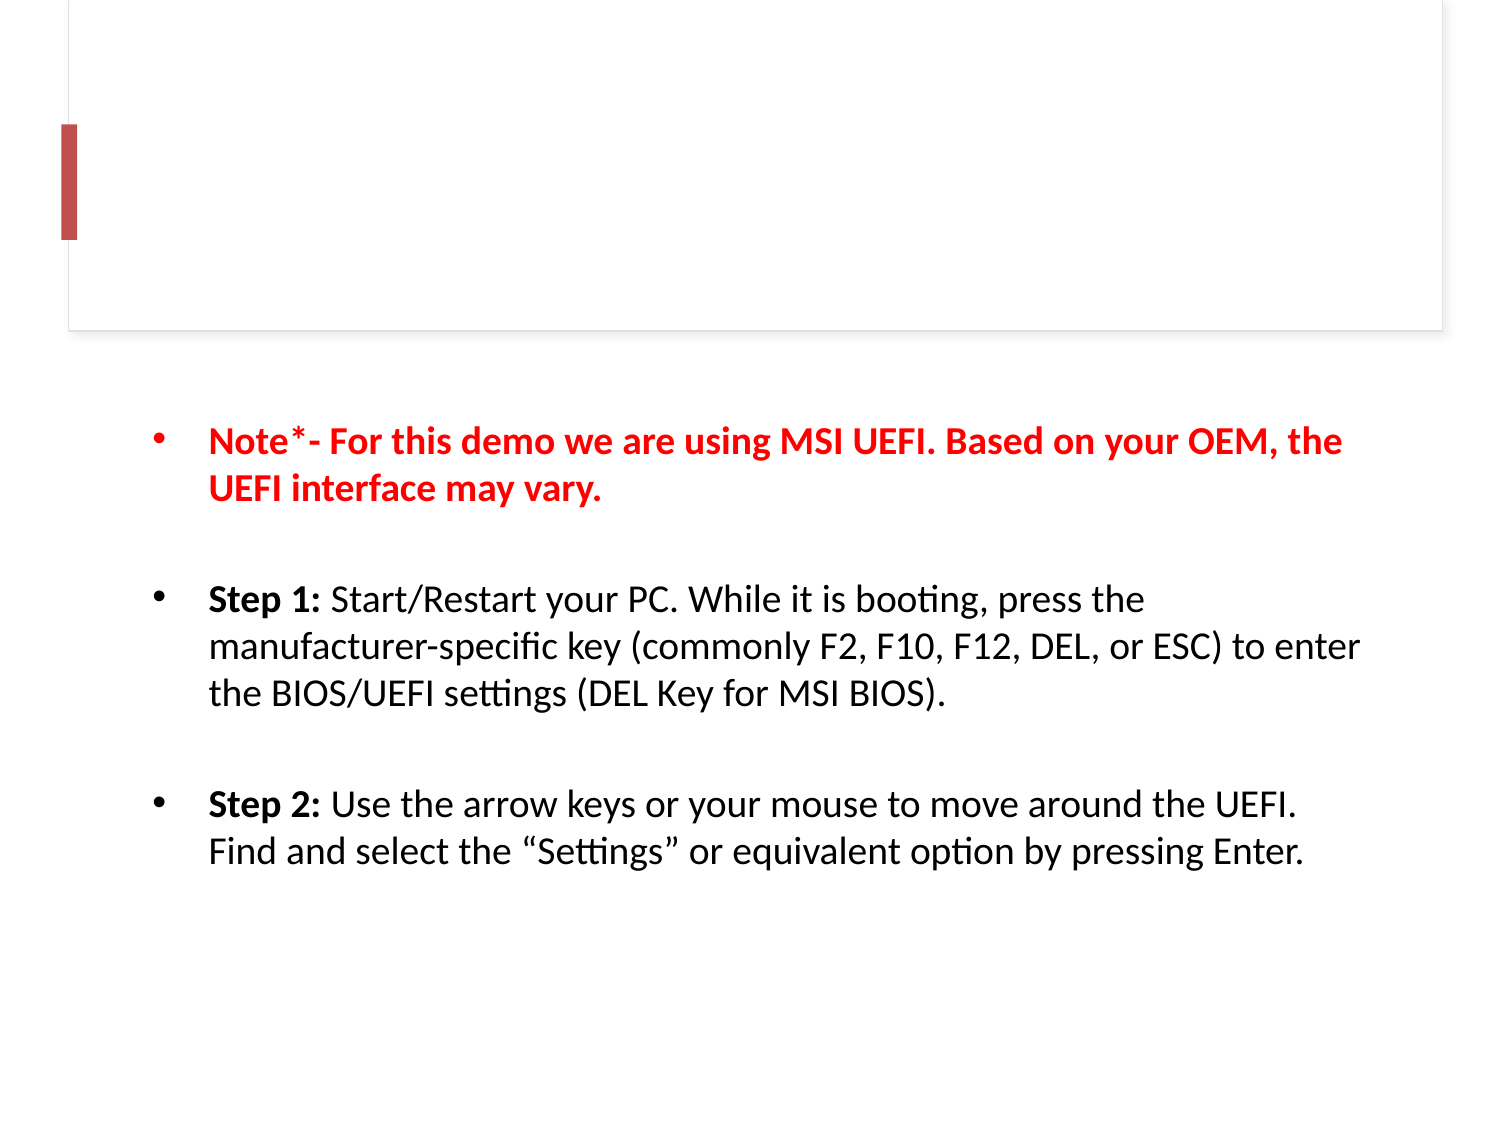

Note*- For this demo we are using MSI UEFI. Based on your OEM, the UEFI interface may vary.

Step 1: Start/Restart your PC. While it is booting, press the manufacturer-specific key (commonly F2, F10, F12, DEL, or ESC) to enter the BIOS/UEFI settings (DEL Key for MSI BIOS).

Step 2: Use the arrow keys or your mouse to move around the UEFI. Find and select the “Settings” or equivalent option by pressing Enter.